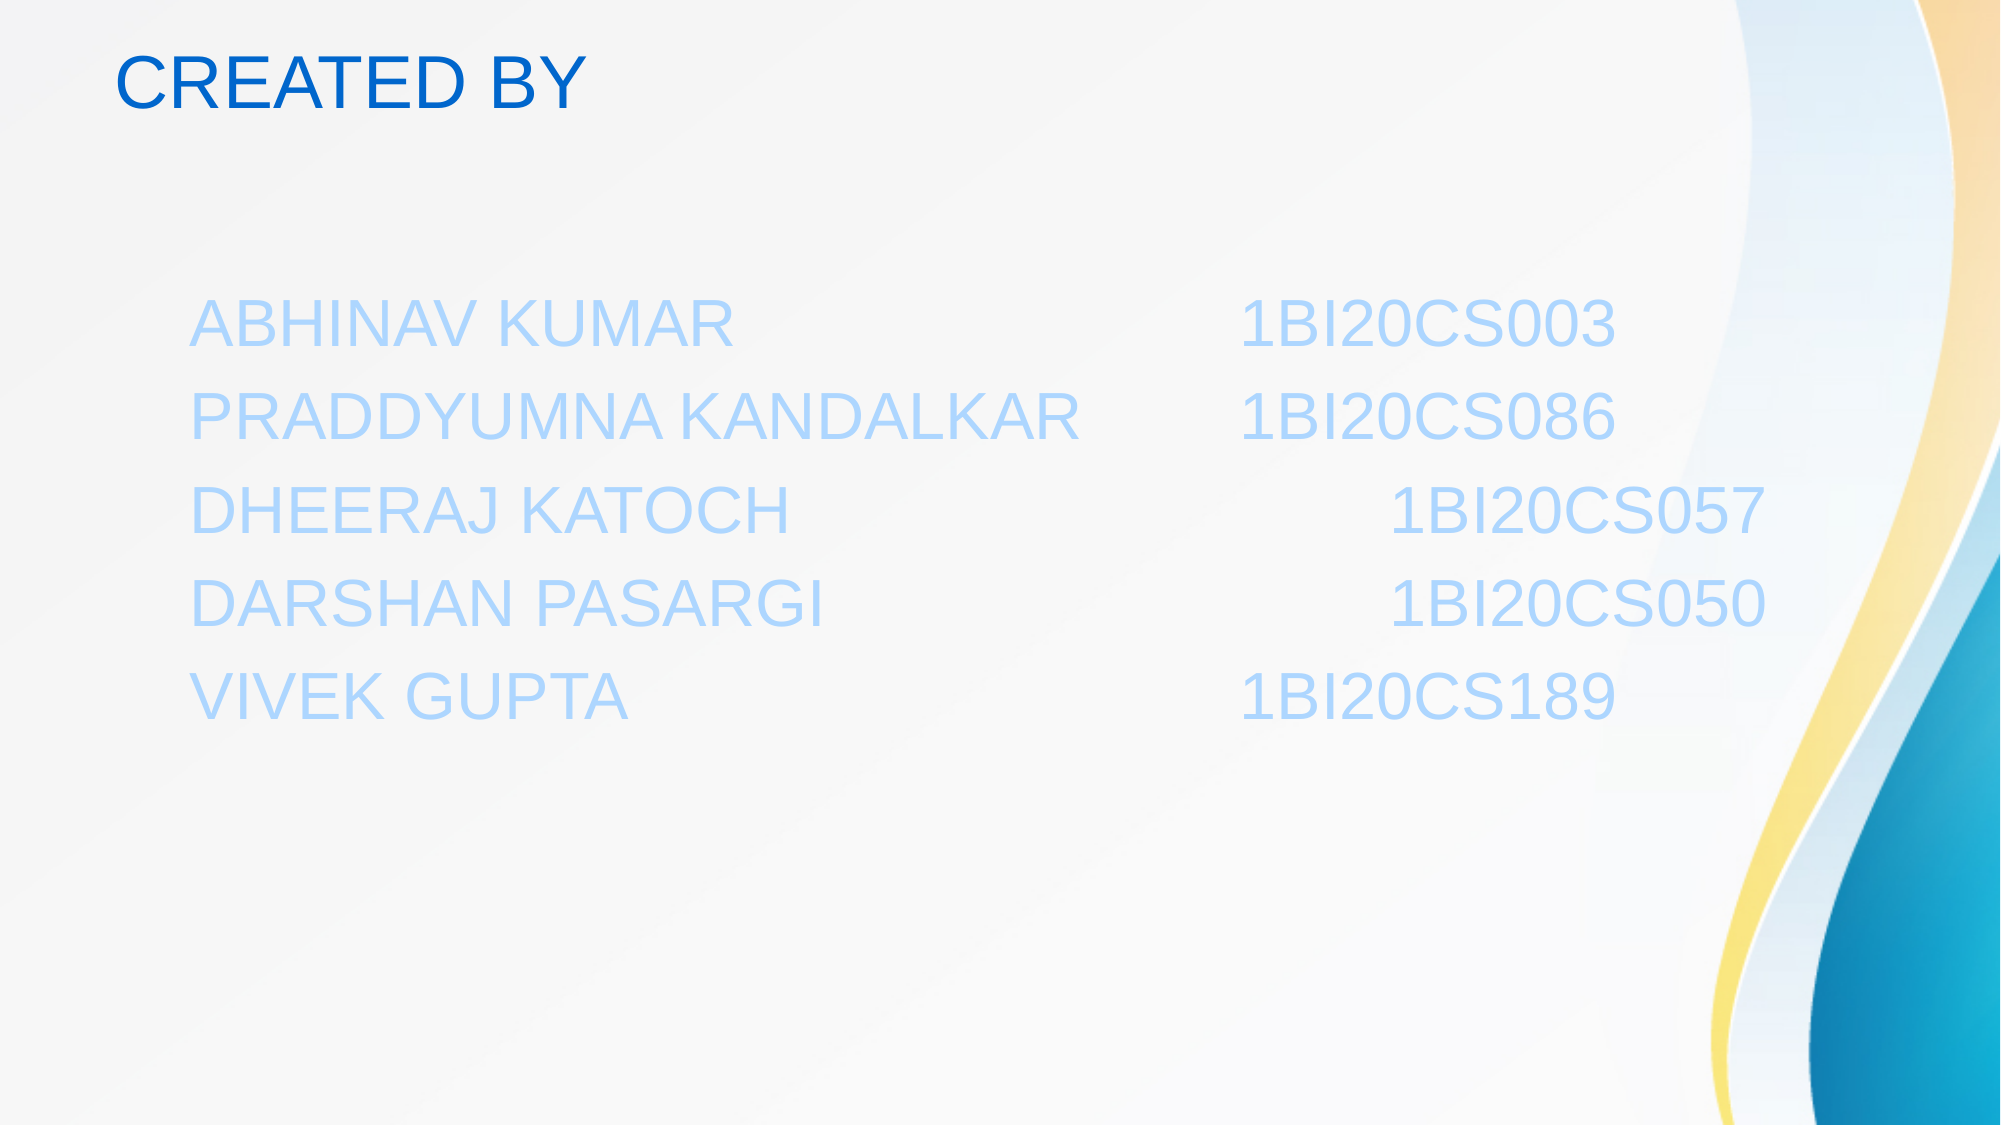

# CREATED BY
ABHINAV KUMAR				1BI20CS003
PRADDYUMNA KANDALKAR		1BI20CS086
DHEERAJ KATOCH				1BI20CS057
DARSHAN PASARGI				1BI20CS050
VIVEK GUPTA					1BI20CS189